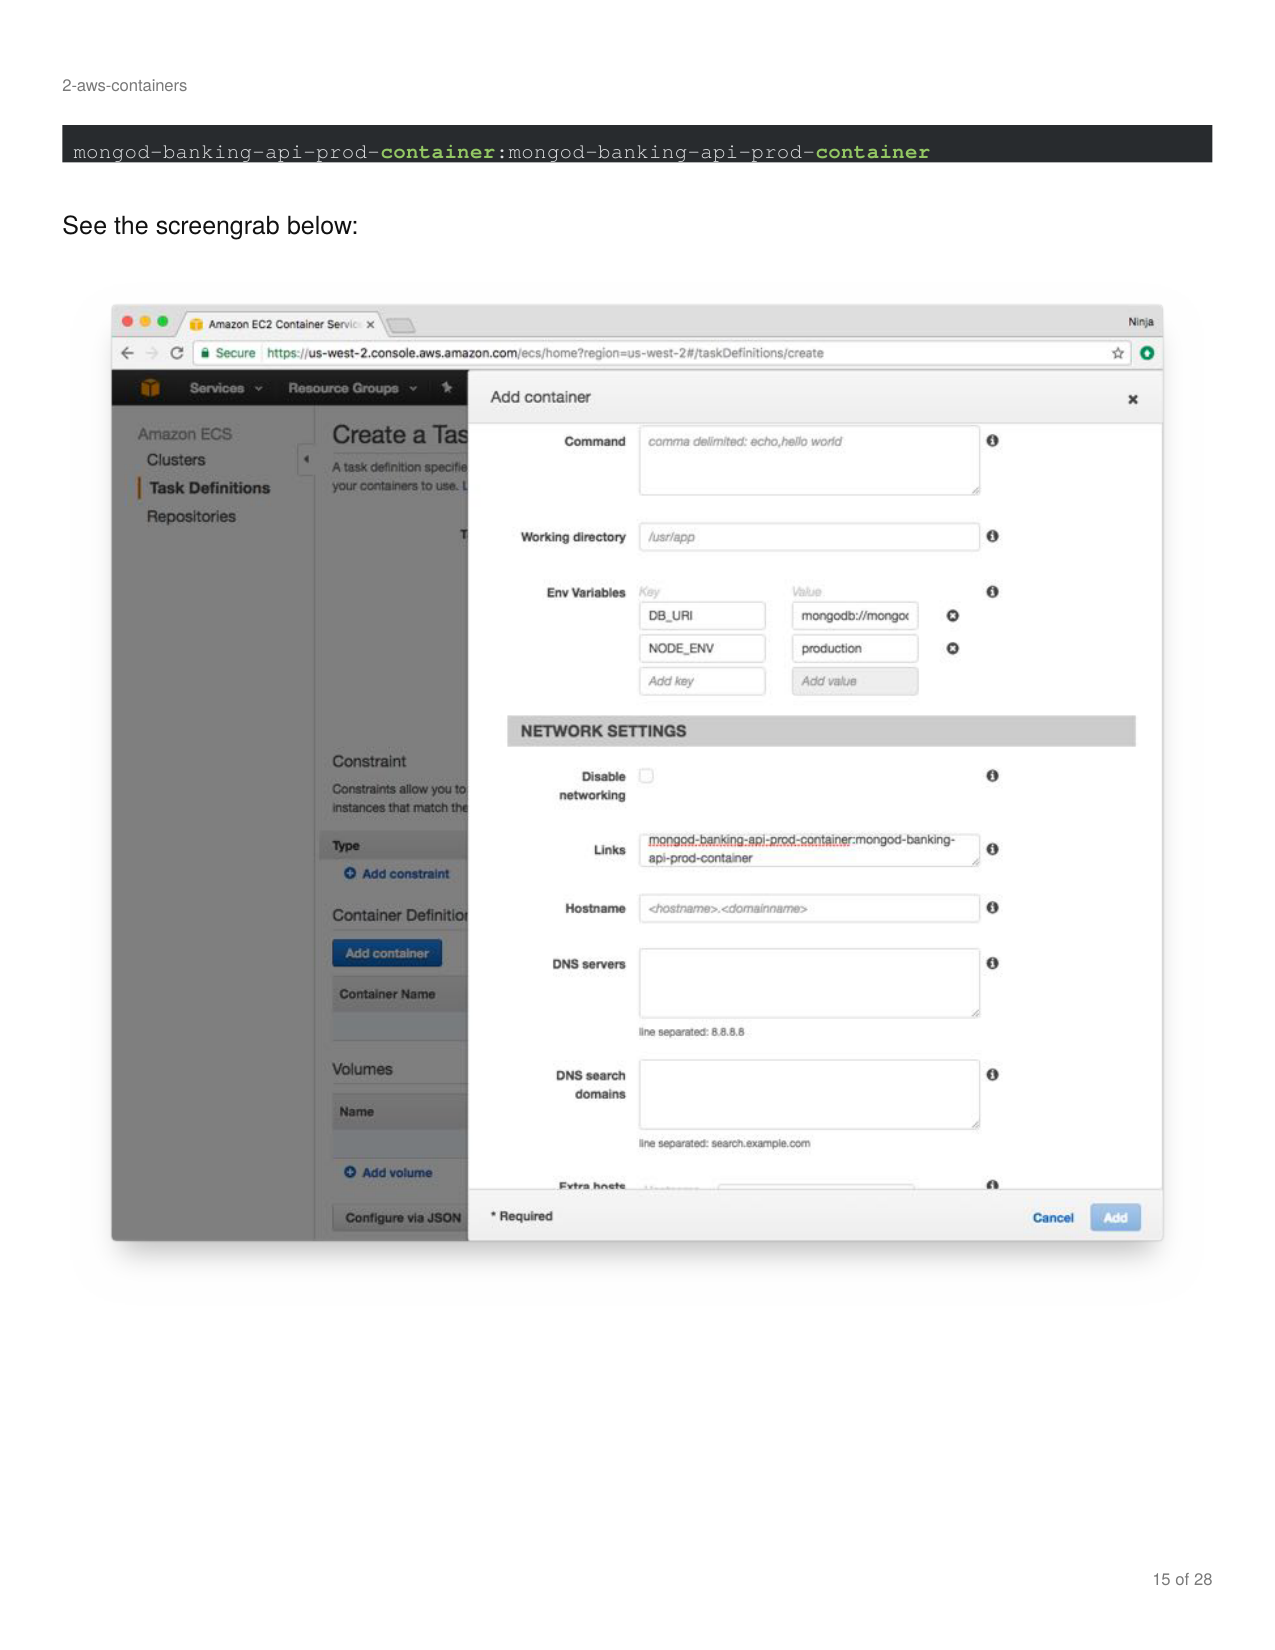

2-aws-containers
mongod-banking-api-prod-container:mongod-banking-api-prod-container
See the screengrab below:

15 of 28